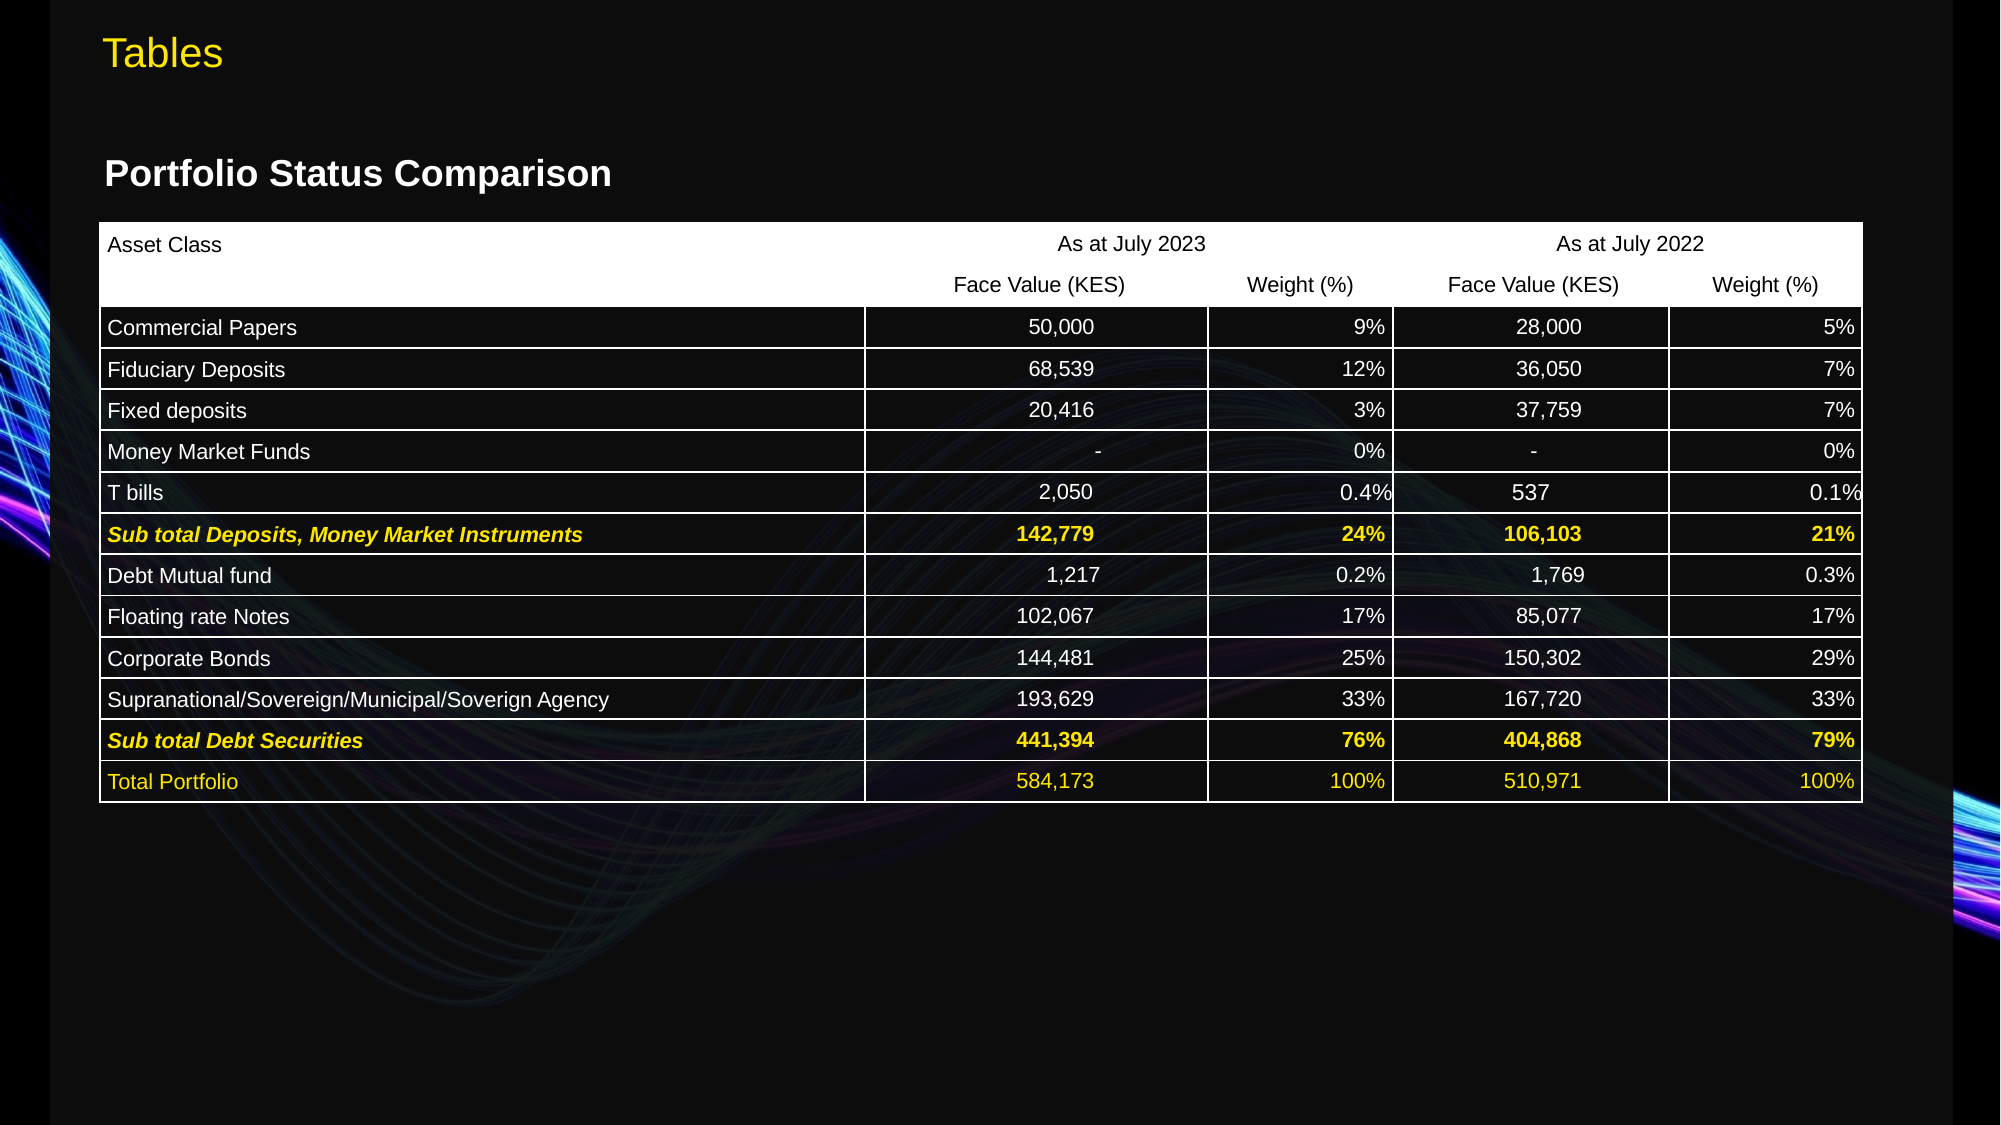

Tables
Portfolio Status Comparison
| Asset Class | As at July 2023 |  | As at July 2022 |  |
| --- | --- | --- | --- | --- |
|  | Face Value (KES) | Weight (%) | Face Value (KES) | Weight (%) |
| Commercial Papers | 50,000 | 9% | 28,000 | 5% |
| Fiduciary Deposits | 68,539 | 12% | 36,050 | 7% |
| Fixed deposits | 20,416 | 3% | 37,759 | 7% |
| Money Market Funds | - | 0% | - | 0% |
| T bills | 2,050 | 0.4% | 537 | 0.1% |
| Sub total Deposits, Money Market Instruments | 142,779 | 24% | 106,103 | 21% |
| Debt Mutual fund | 1,217 | 0.2% | 1,769 | 0.3% |
| Floating rate Notes | 102,067 | 17% | 85,077 | 17% |
| Corporate Bonds | 144,481 | 25% | 150,302 | 29% |
| Supranational/Sovereign/Municipal/Soverign Agency | 193,629 | 33% | 167,720 | 33% |
| Sub total Debt Securities | 441,394 | 76% | 404,868 | 79% |
| Total Portfolio | 584,173 | 100% | 510,971 | 100% |